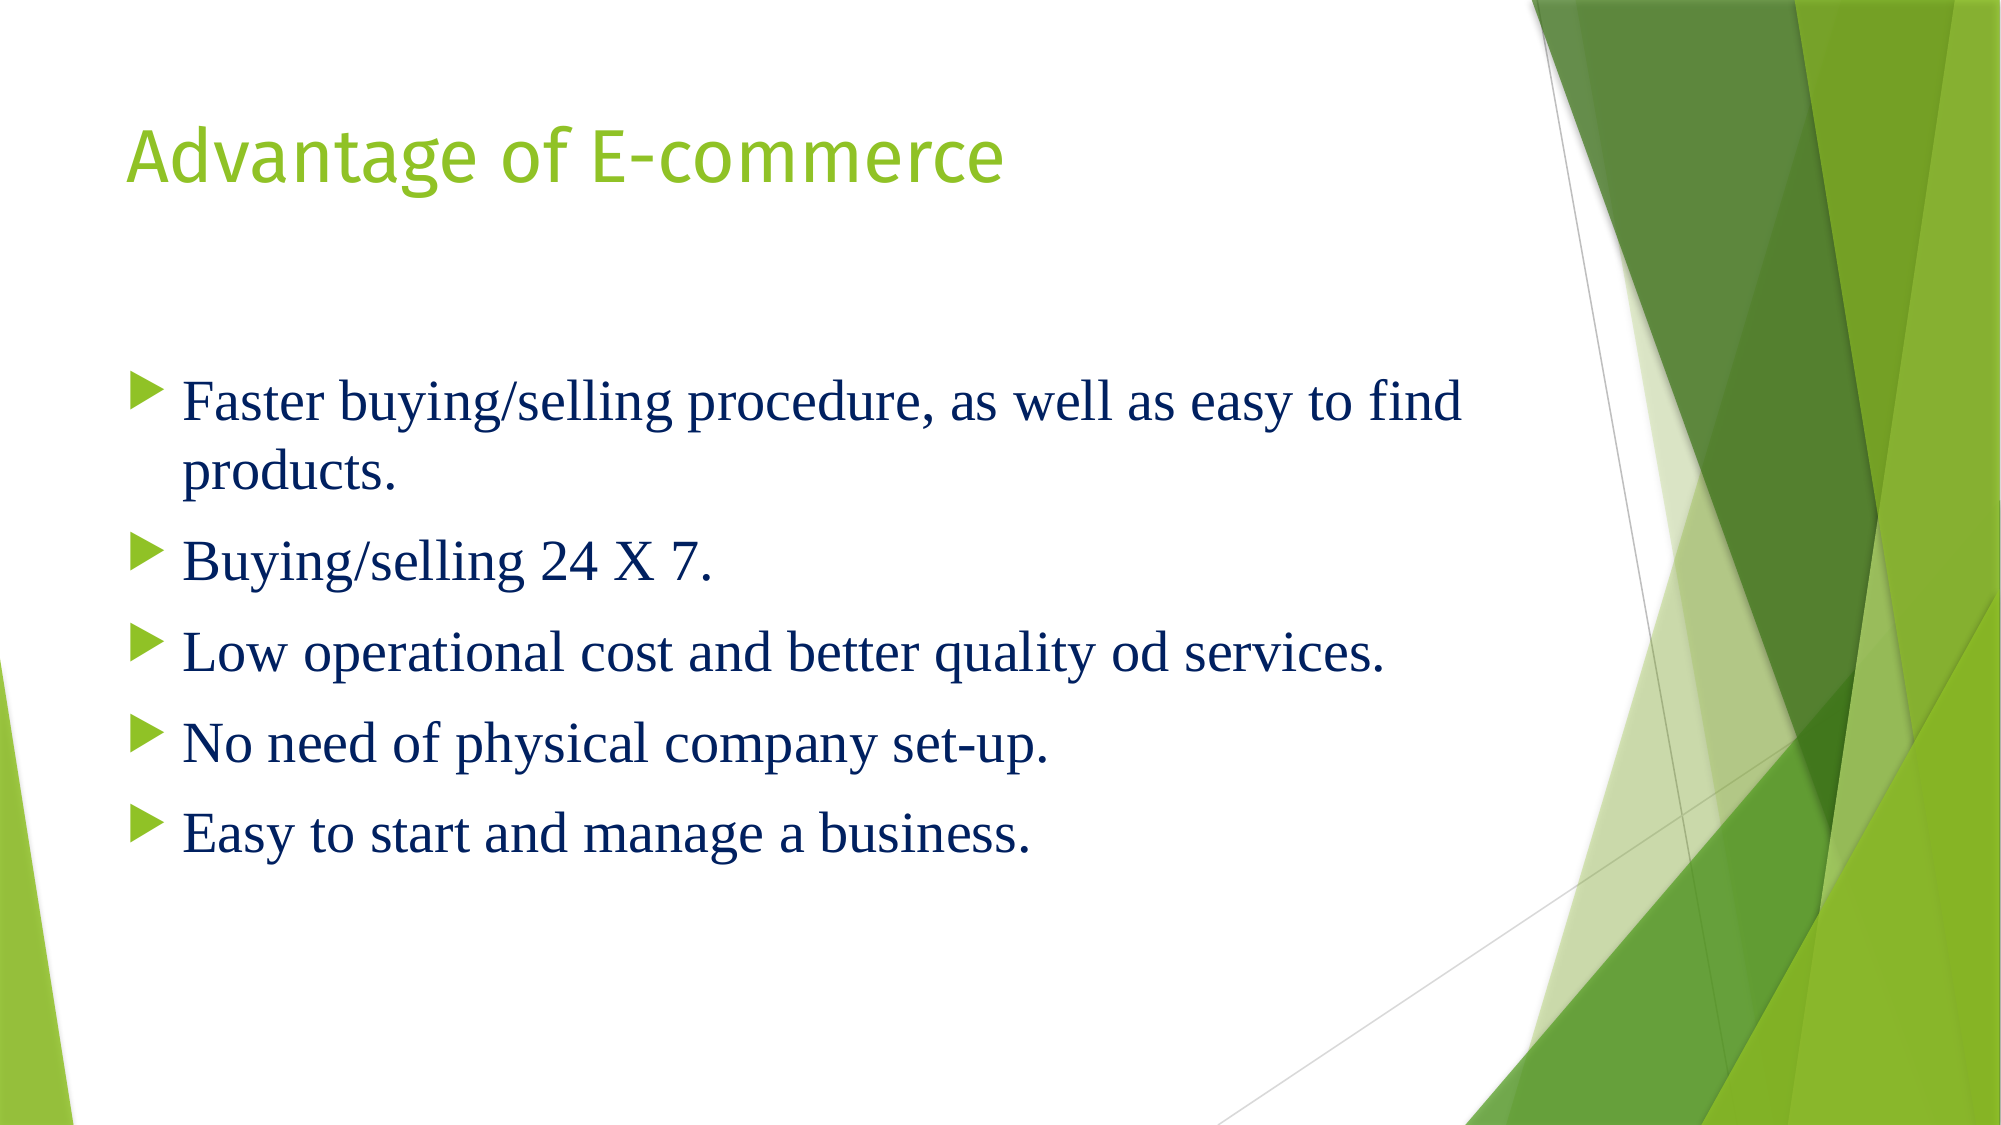

# Advantage of E-commerce
Faster buying/selling procedure, as well as easy to find products.
Buying/selling 24 X 7.
Low operational cost and better quality od services.
No need of physical company set-up.
Easy to start and manage a business.